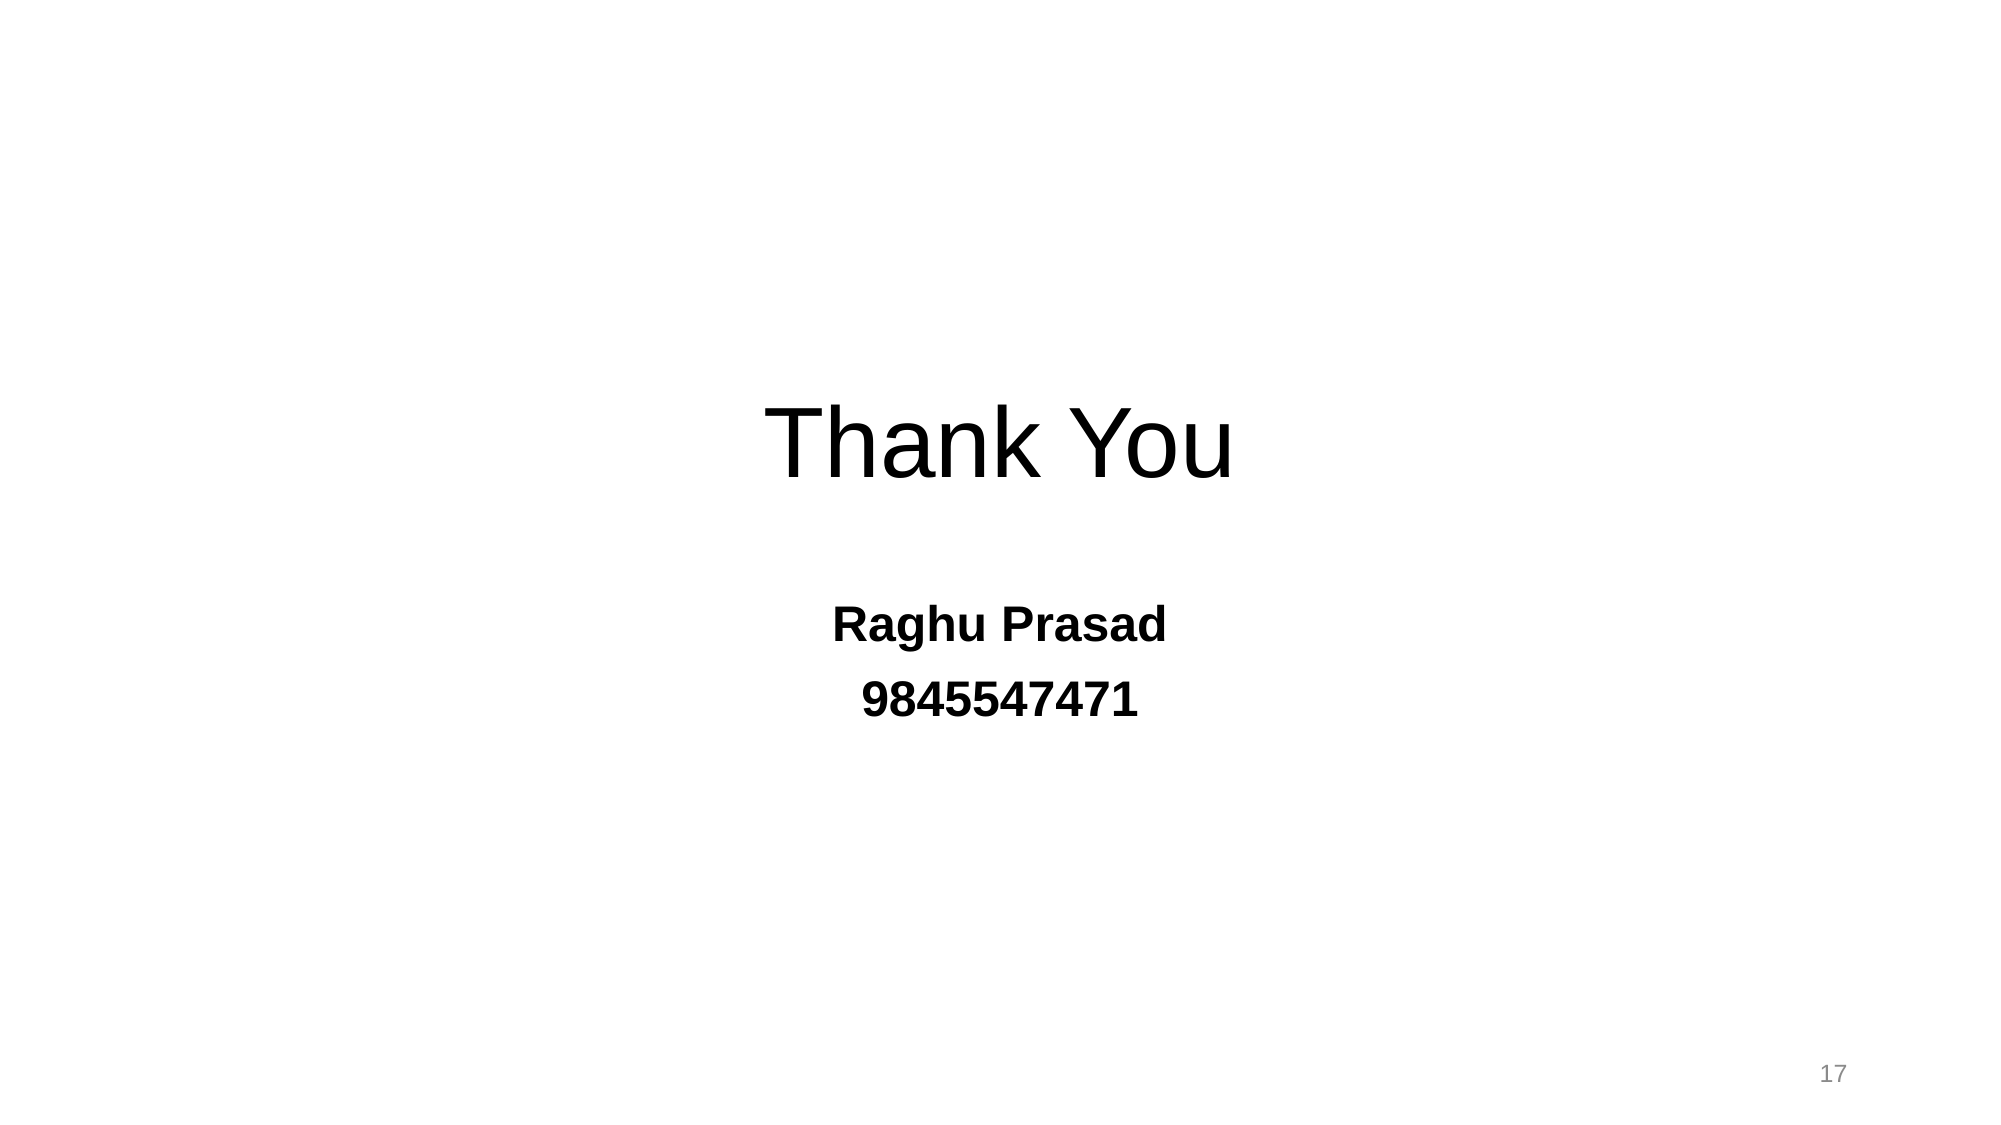

# Thank You
Raghu Prasad
9845547471

17